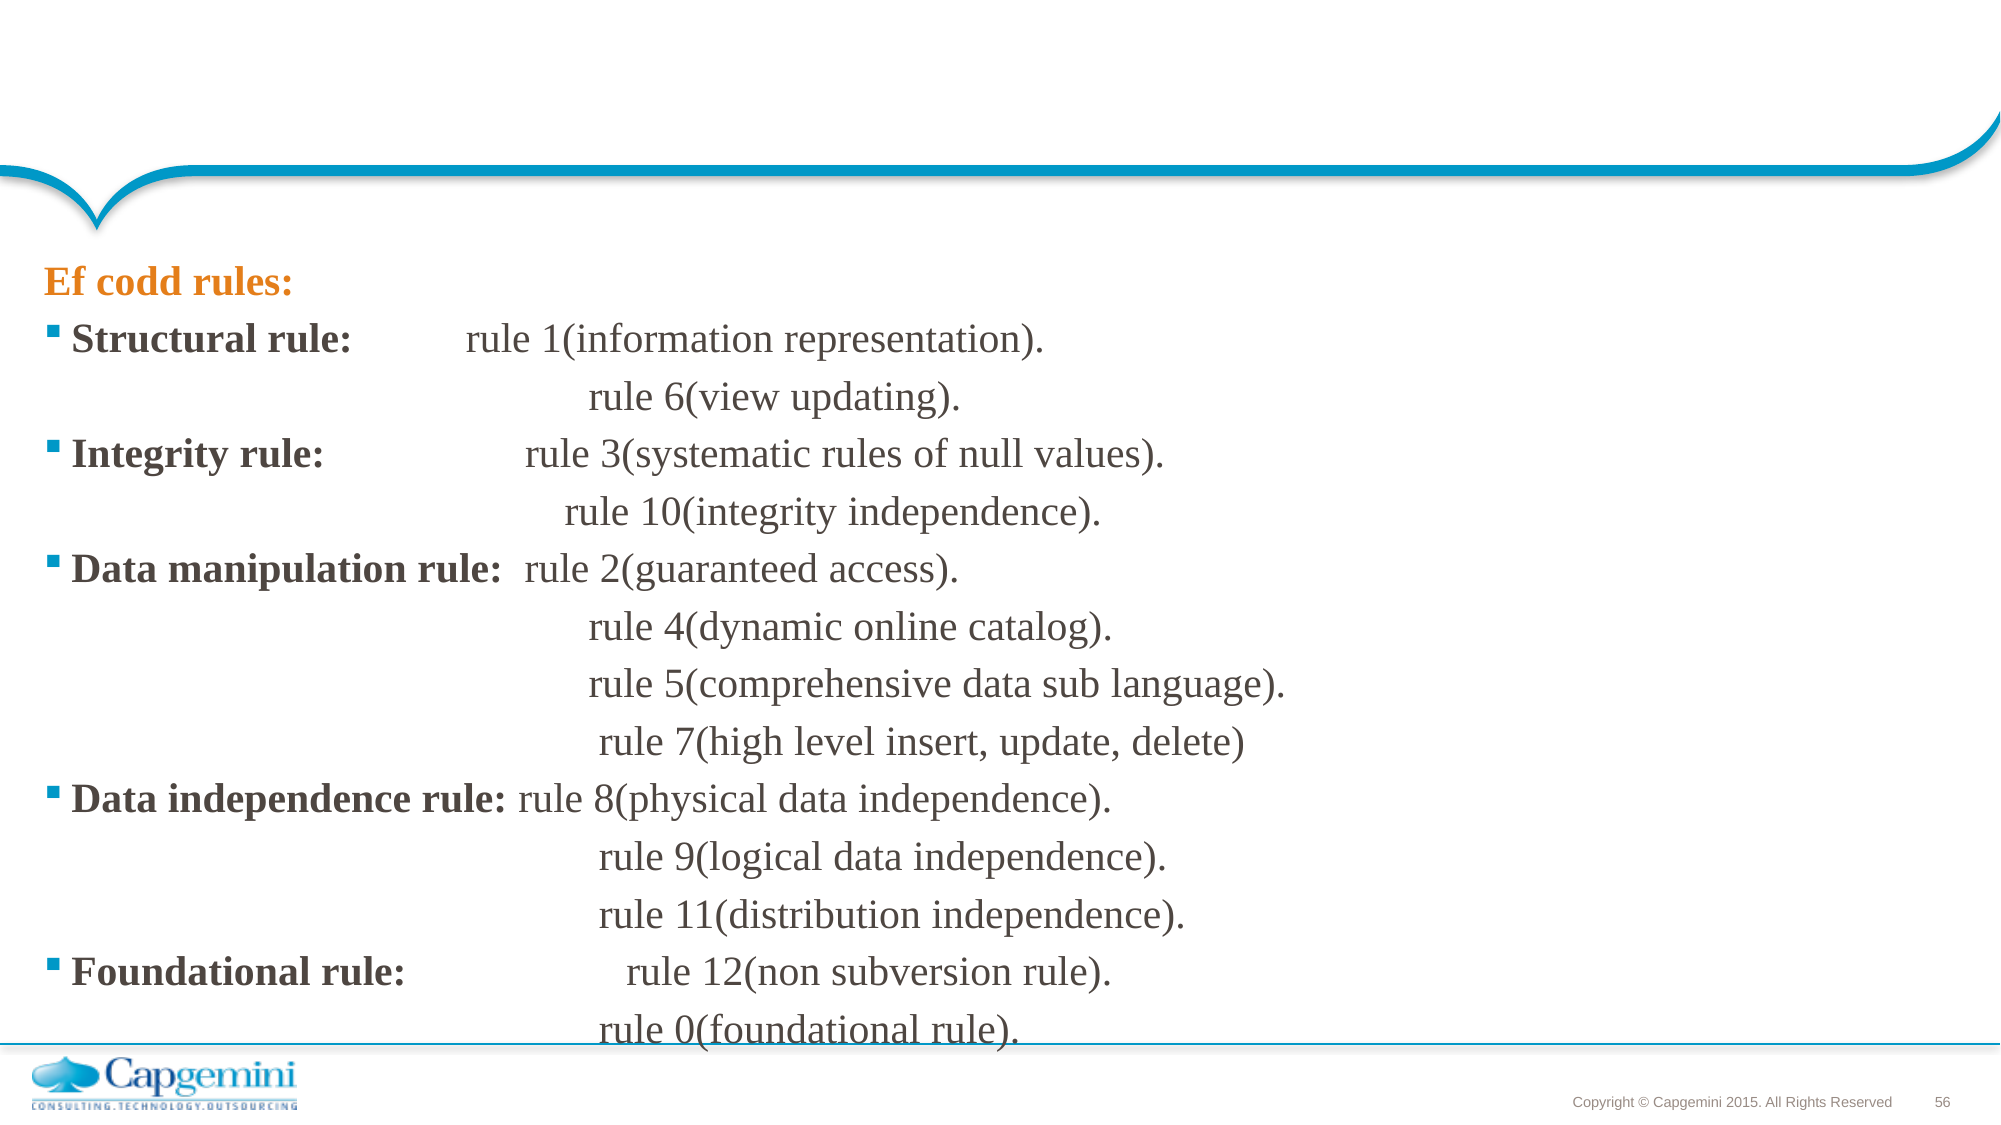

Ef codd rules:
Structural rule: 	         rule 1(information representation).
                             	         rule 6(view updating).
Integrity rule:                   rule 3(systematic rules of null values).
		                     rule 10(integrity independence).
Data manipulation rule:  rule 2(guaranteed access).
			         rule 4(dynamic online catalog).
			         rule 5(comprehensive data sub language).
			          rule 7(high level insert, update, delete)
Data independence rule: rule 8(physical data independence).
			          rule 9(logical data independence).
			          rule 11(distribution independence).
Foundational rule: 	          rule 12(non subversion rule).
			          rule 0(foundational rule).